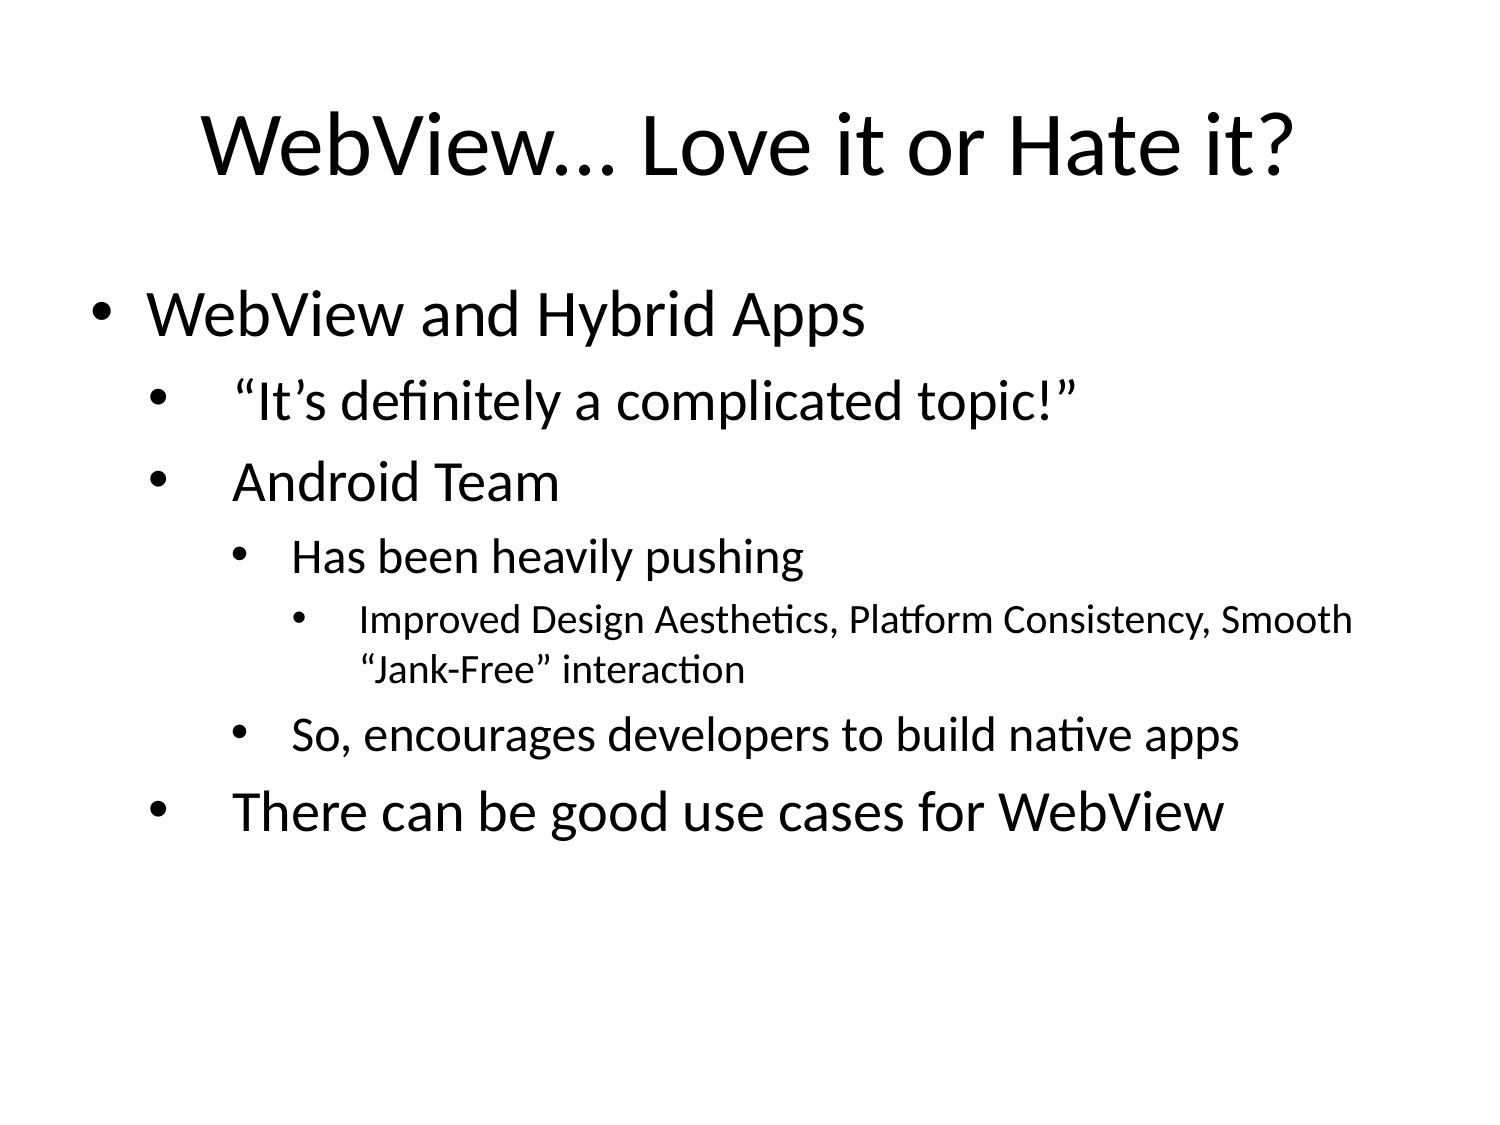

# WebView... Love it or Hate it?
WebView and Hybrid Apps
“It’s definitely a complicated topic!”
Android Team
Has been heavily pushing
Improved Design Aesthetics, Platform Consistency, Smooth “Jank-Free” interaction
So, encourages developers to build native apps
There can be good use cases for WebView